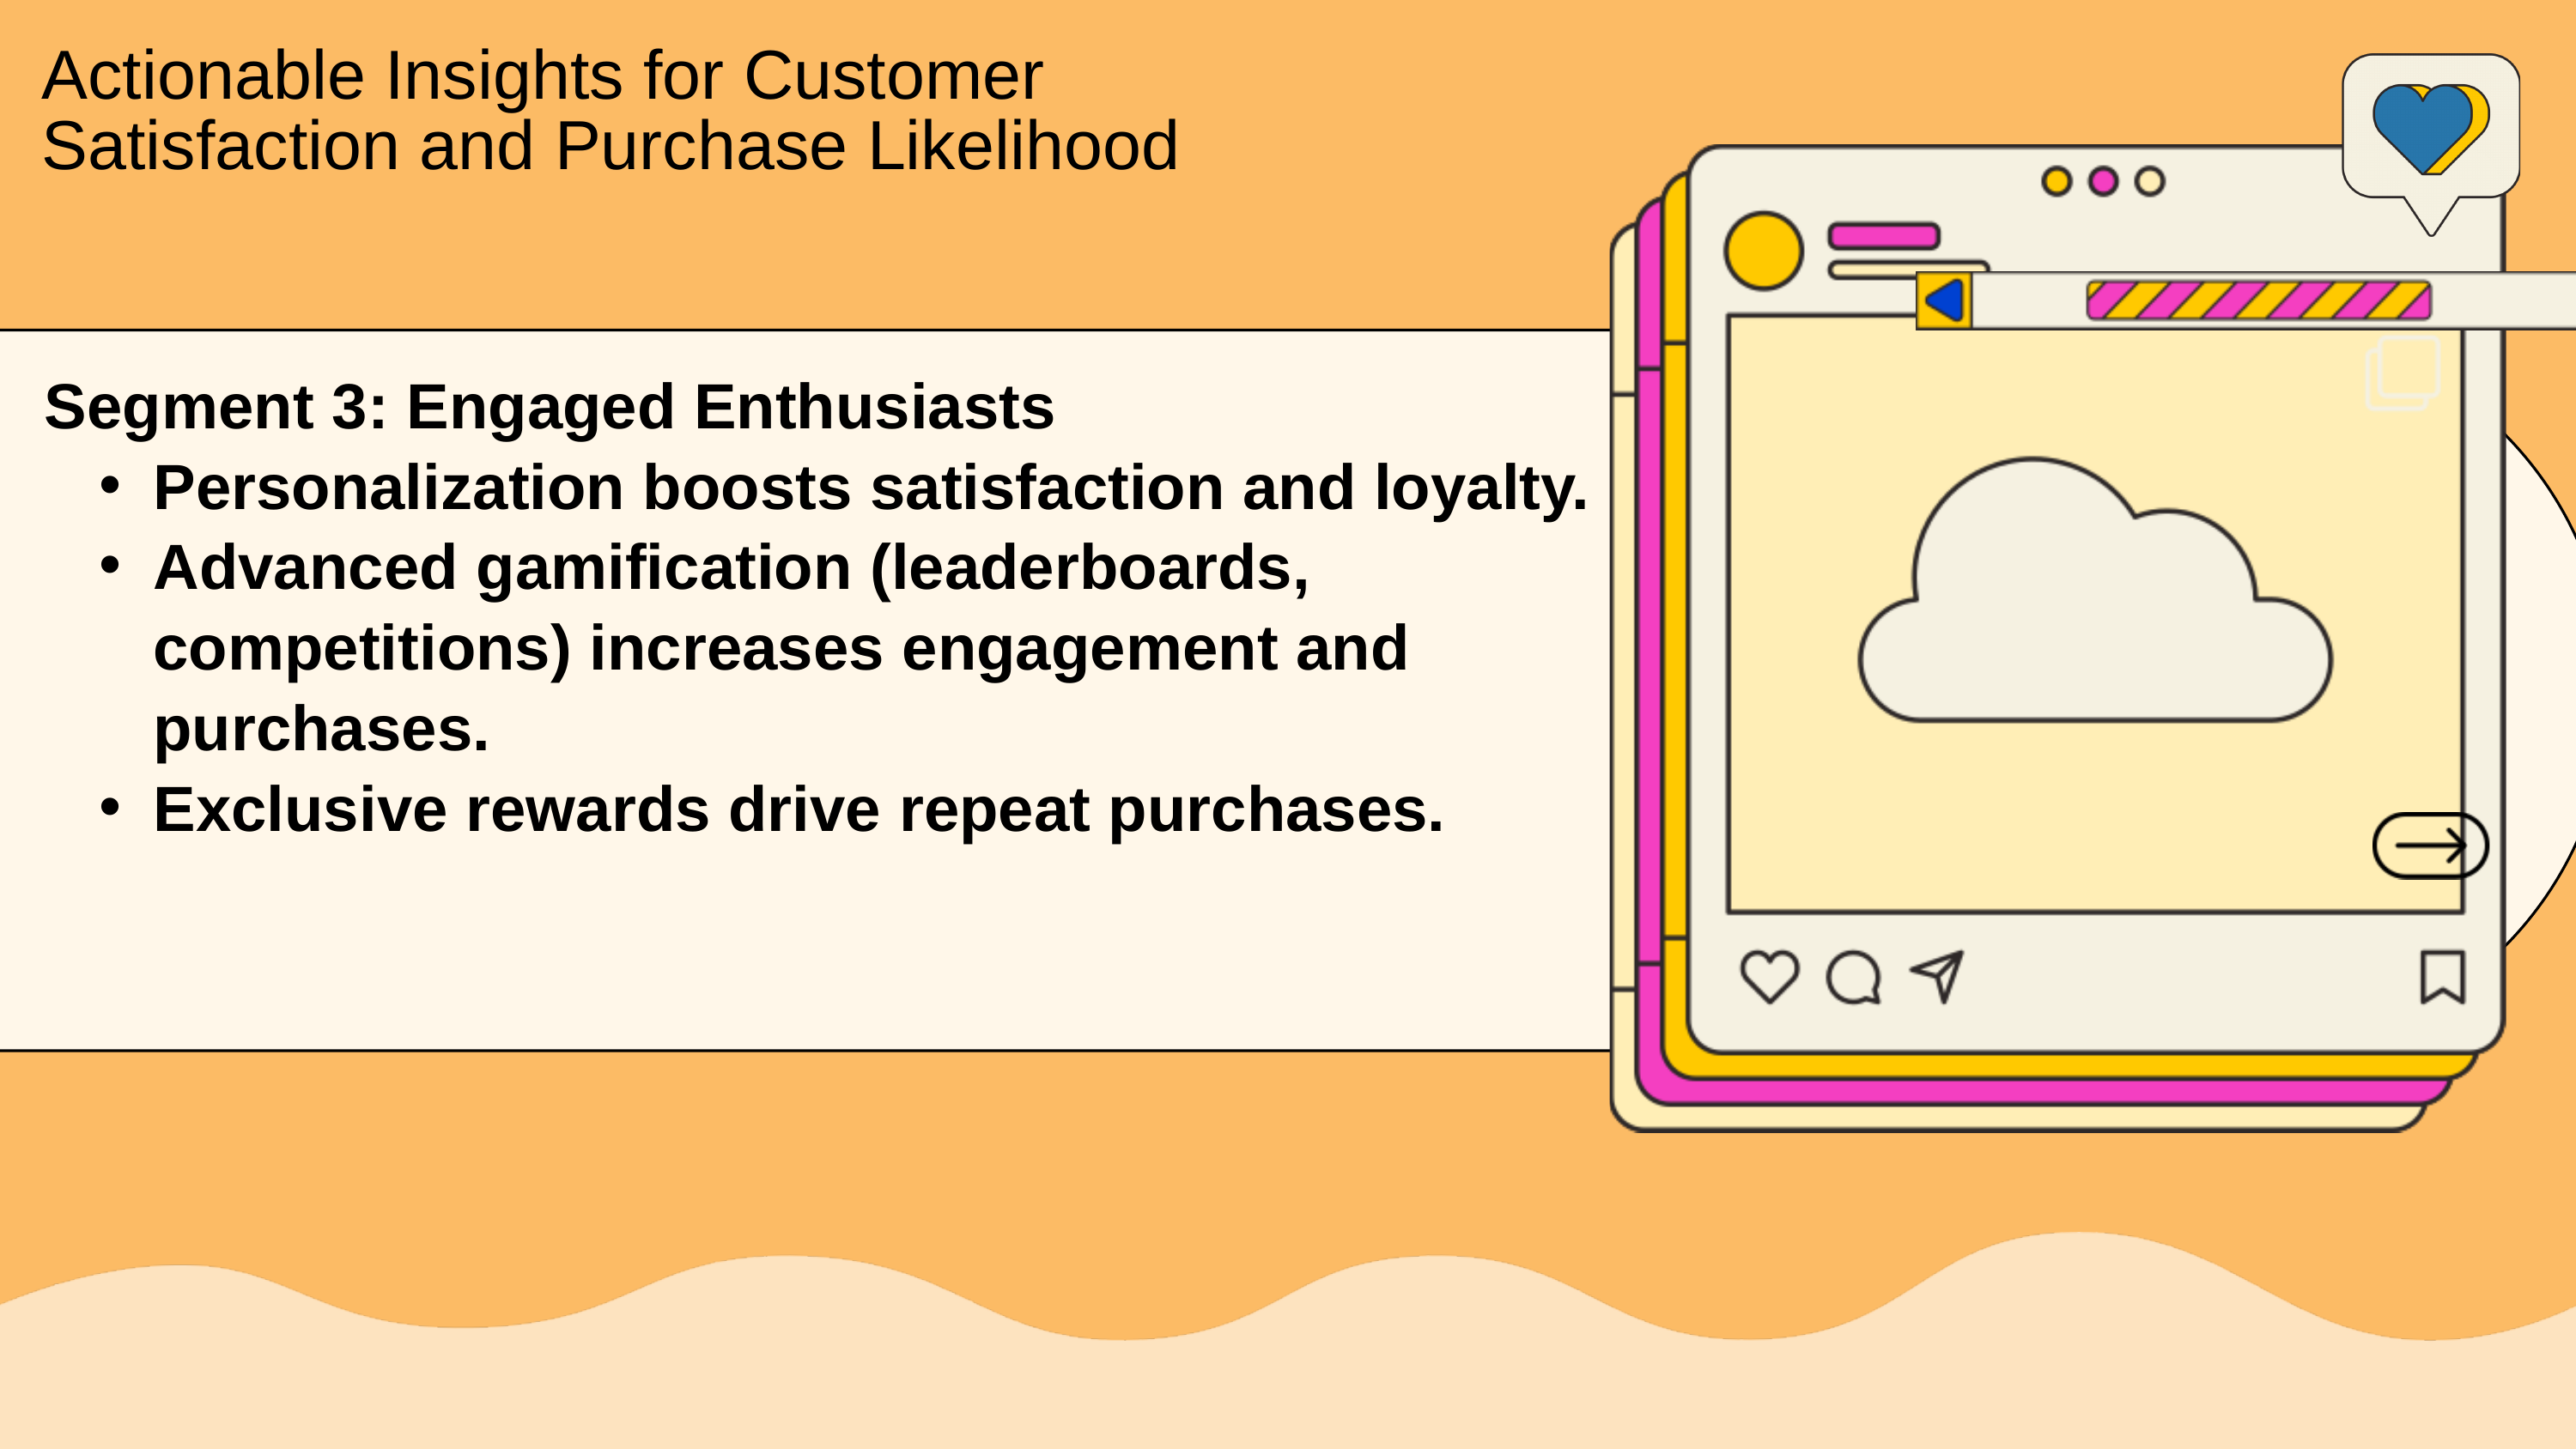

Actionable Insights for Customer Satisfaction and Purchase Likelihood

Segment 3: Engaged Enthusiasts
Personalization boosts satisfaction and loyalty.
Advanced gamification (leaderboards, competitions) increases engagement and purchases.
Exclusive rewards drive repeat purchases.